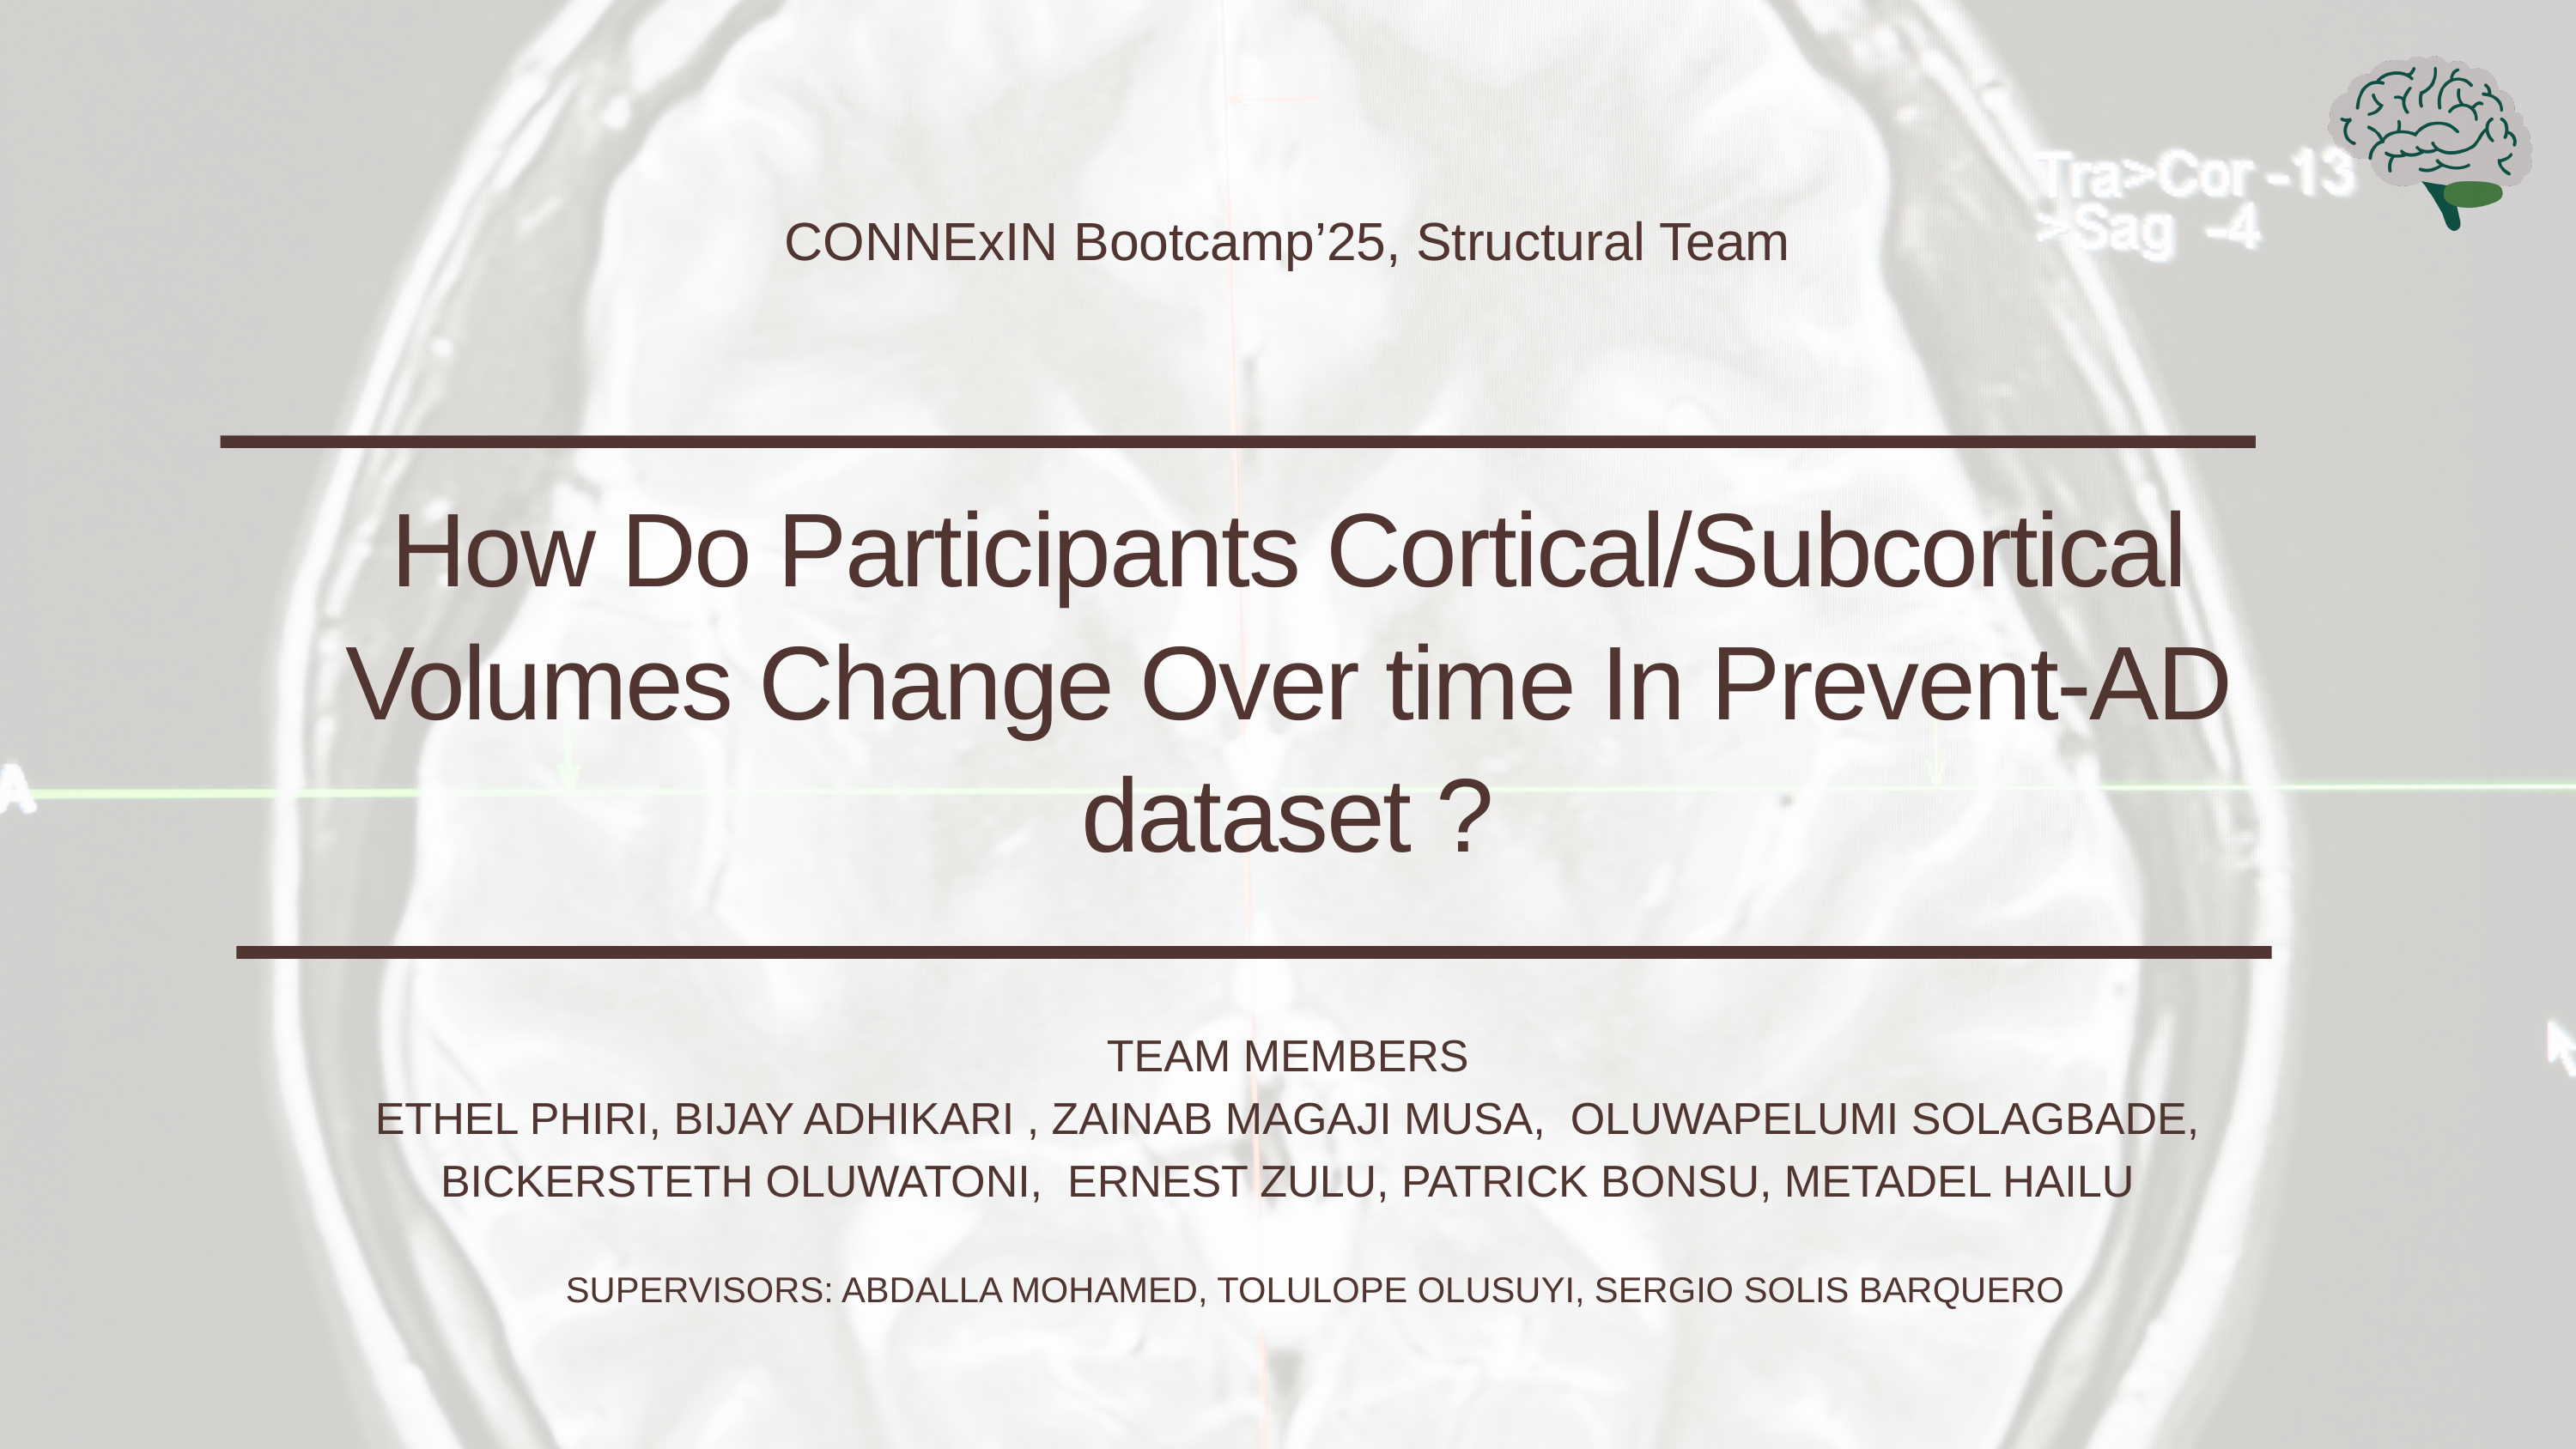

CONNExIN Bootcamp’25, Structural Team

How Do Participants Cortical/Subcortical Volumes Change Over time In Prevent-AD dataset ?

TEAM MEMBERS
ETHEL PHIRI, BIJAY ADHIKARI , ZAINAB MAGAJI MUSA,  OLUWAPELUMI SOLAGBADE, BICKERSTETH OLUWATONI,  ERNEST ZULU, PATRICK BONSU, METADEL HAILU
SUPERVISORS: ABDALLA MOHAMED, TOLULOPE OLUSUYI, SERGIO SOLIS BARQUERO